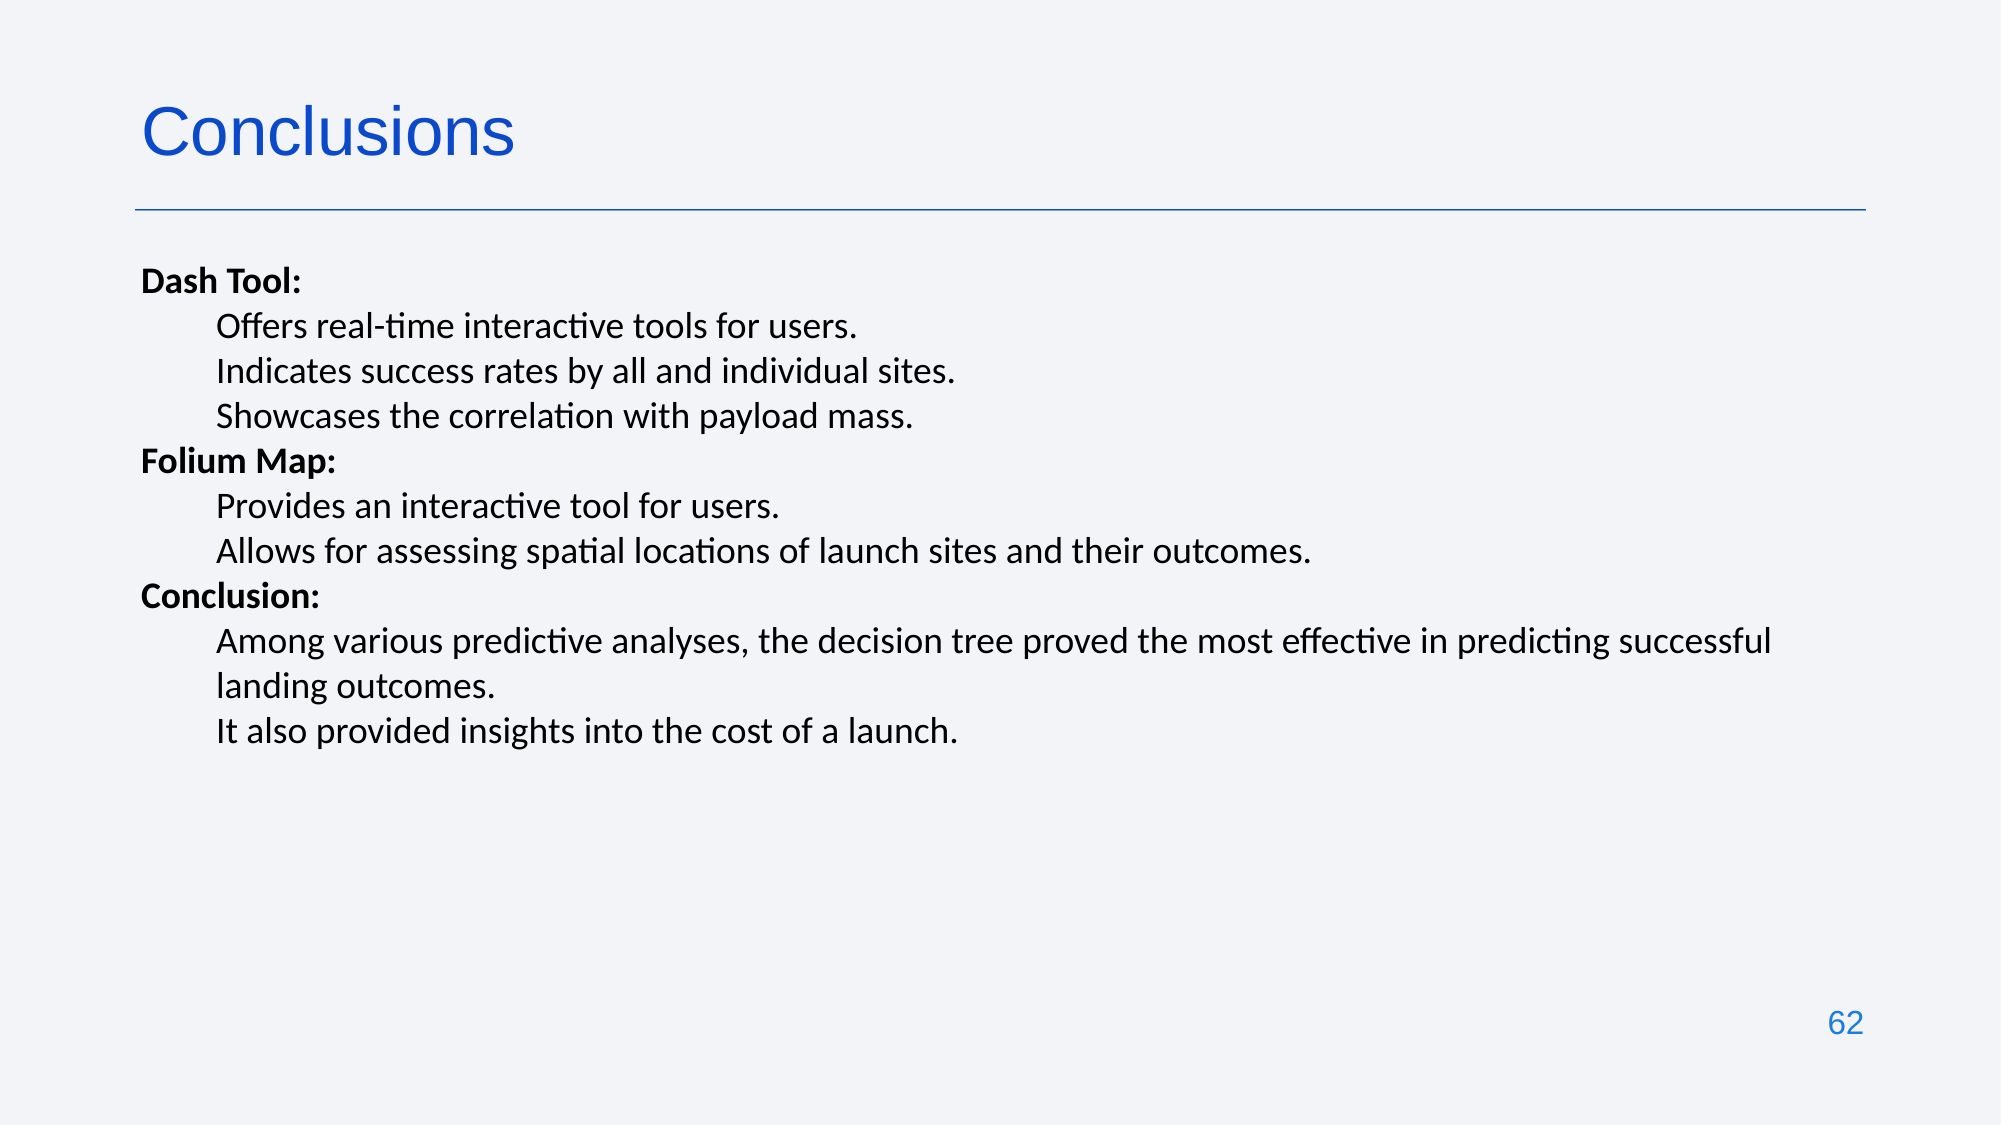

Conclusions
Dash Tool:
Offers real-time interactive tools for users.
Indicates success rates by all and individual sites.
Showcases the correlation with payload mass.
Folium Map:
Provides an interactive tool for users.
Allows for assessing spatial locations of launch sites and their outcomes.
Conclusion:
Among various predictive analyses, the decision tree proved the most effective in predicting successful landing outcomes.
It also provided insights into the cost of a launch.

62